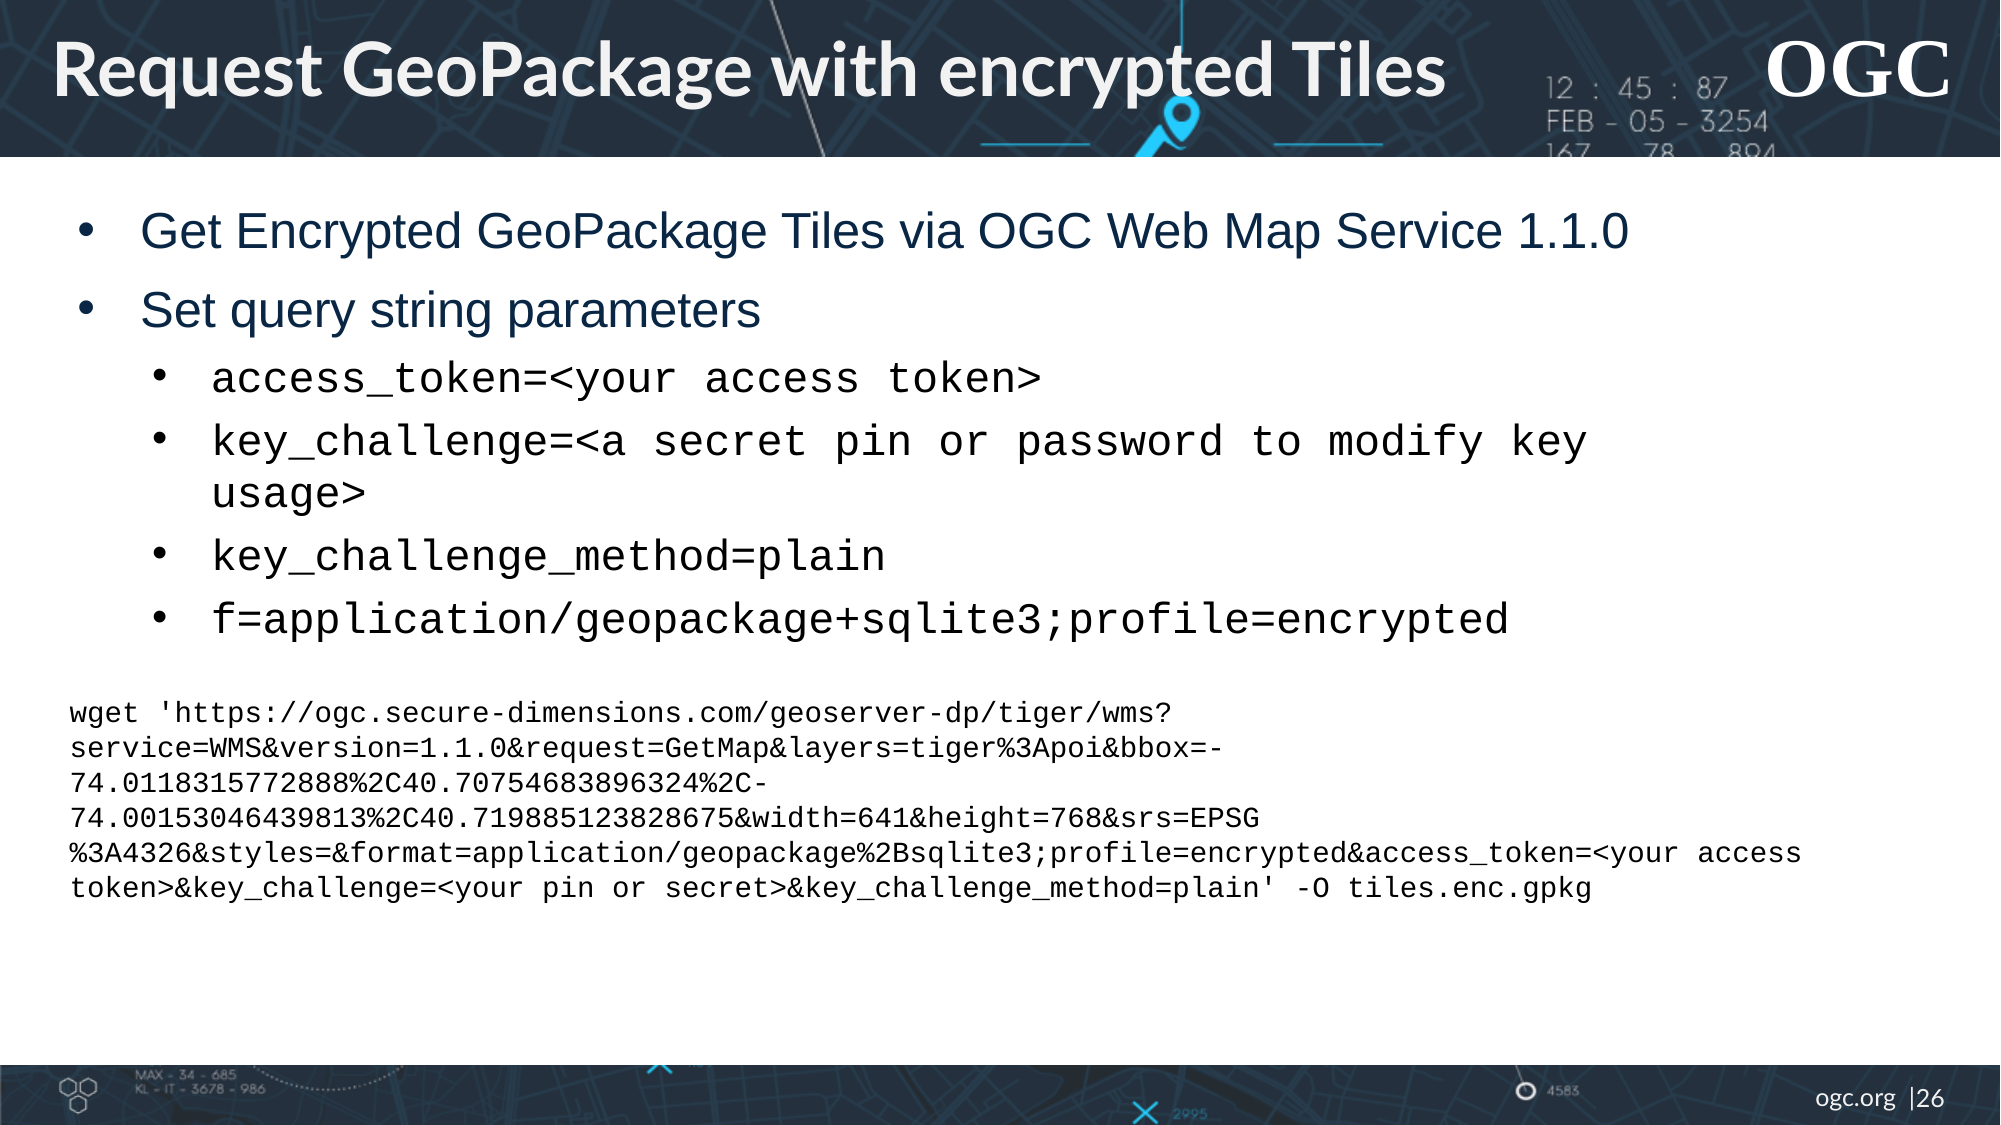

# Request GeoPackage with encrypted Tiles
Get Encrypted GeoPackage Tiles via OGC Web Map Service 1.1.0
Set query string parameters
access_token=<your access token>
key_challenge=<a secret pin or password to modify key usage>
key_challenge_method=plain
f=application/geopackage+sqlite3;profile=encrypted
wget 'https://ogc.secure-dimensions.com/geoserver-dp/tiger/wms?service=WMS&version=1.1.0&request=GetMap&layers=tiger%3Apoi&bbox=-74.0118315772888%2C40.70754683896324%2C-74.00153046439813%2C40.719885123828675&width=641&height=768&srs=EPSG%3A4326&styles=&format=application/geopackage%2Bsqlite3;profile=encrypted&access_token=<your access token>&key_challenge=<your pin or secret>&key_challenge_method=plain' -O tiles.enc.gpkg
26